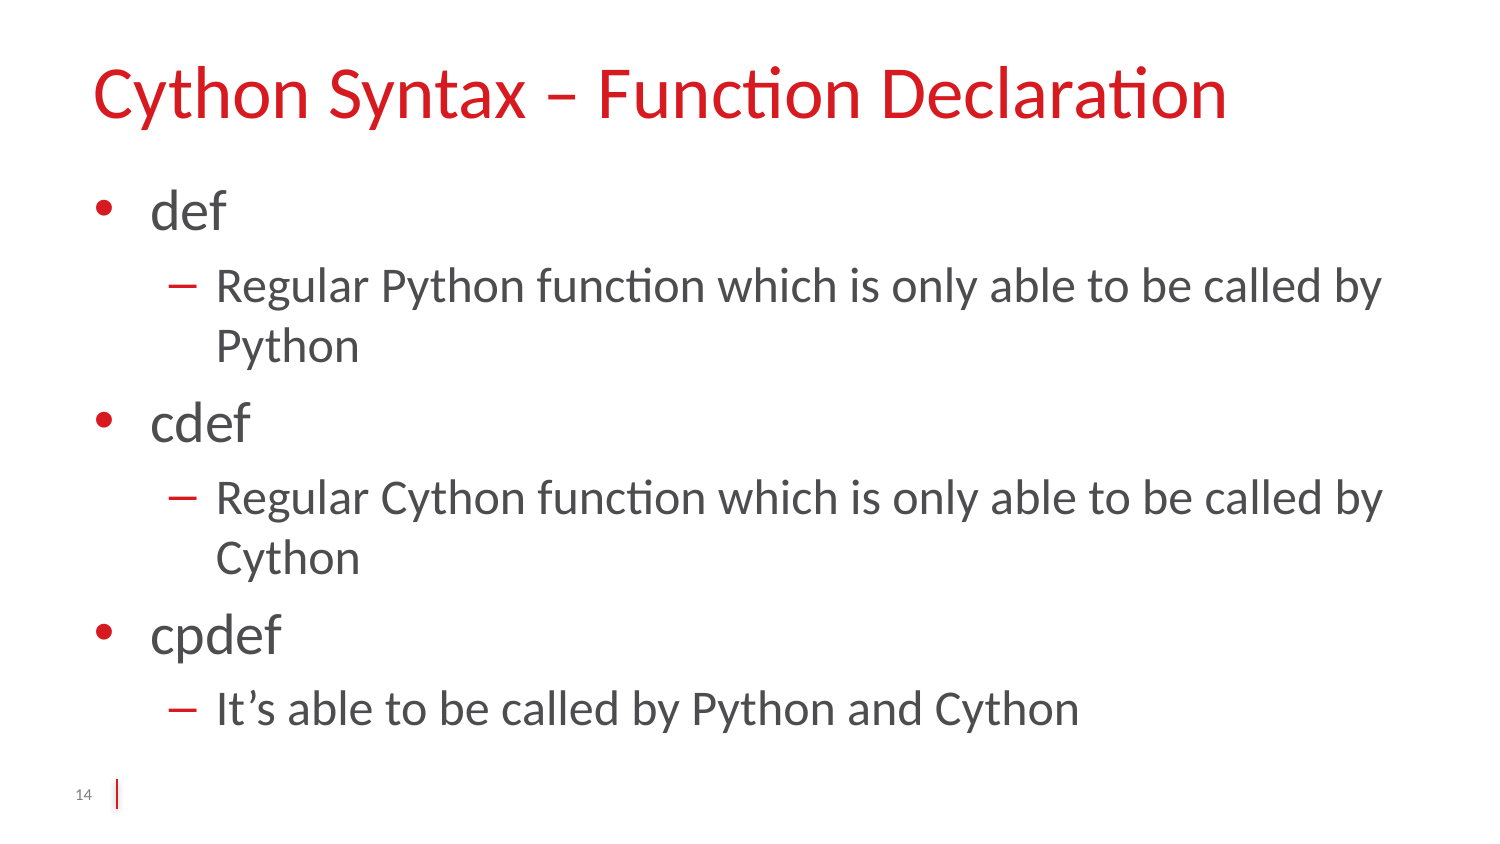

# Cython Syntax – Function Declaration
def
Regular Python function which is only able to be called by Python
cdef
Regular Cython function which is only able to be called by Cython
cpdef
It’s able to be called by Python and Cython